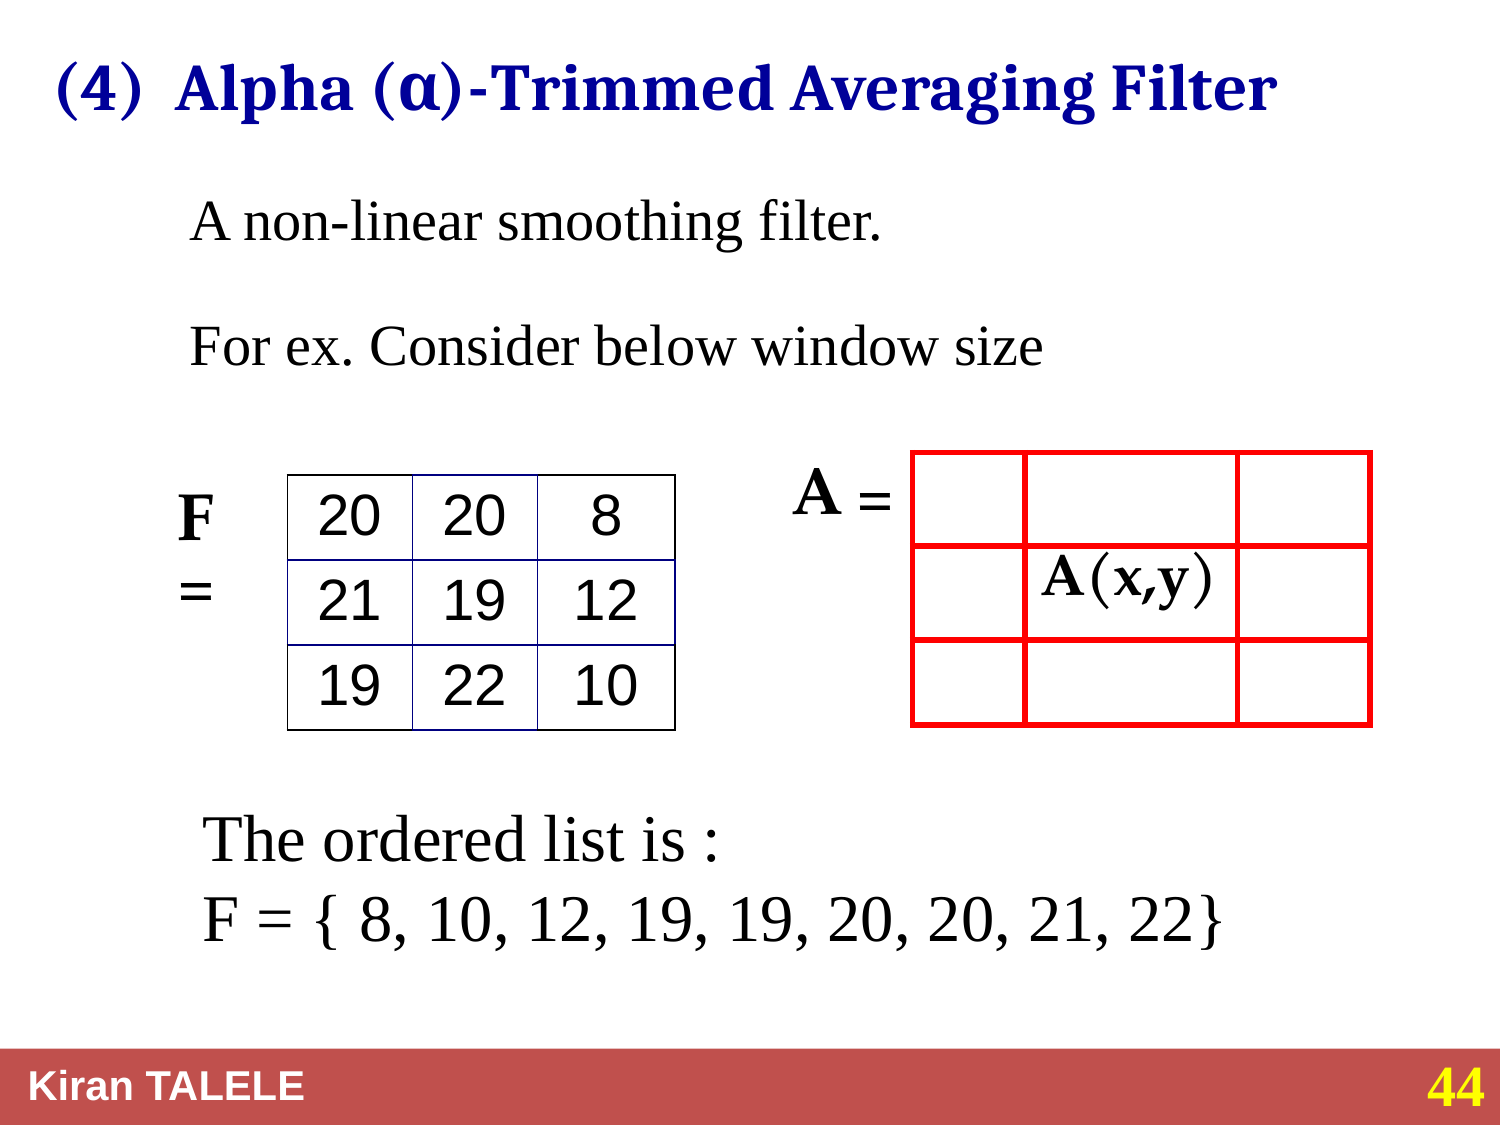

(4)  Alpha (α)-Trimmed Averaging Filter
A non-linear smoothing filter.
For ex. Consider below window size

A =
|  |  |  |
| --- | --- | --- |
|  | A(x,y) |  |
|  |  |  |
F =
| 20 | 20 | 8 |
| --- | --- | --- |
| 21 | 19 | 12 |
| 19 | 22 | 10 |
The ordered list is :
F = { 8, 10, 12, 19, 19, 20, 20, 21, 22}
44

Kiran TALELE